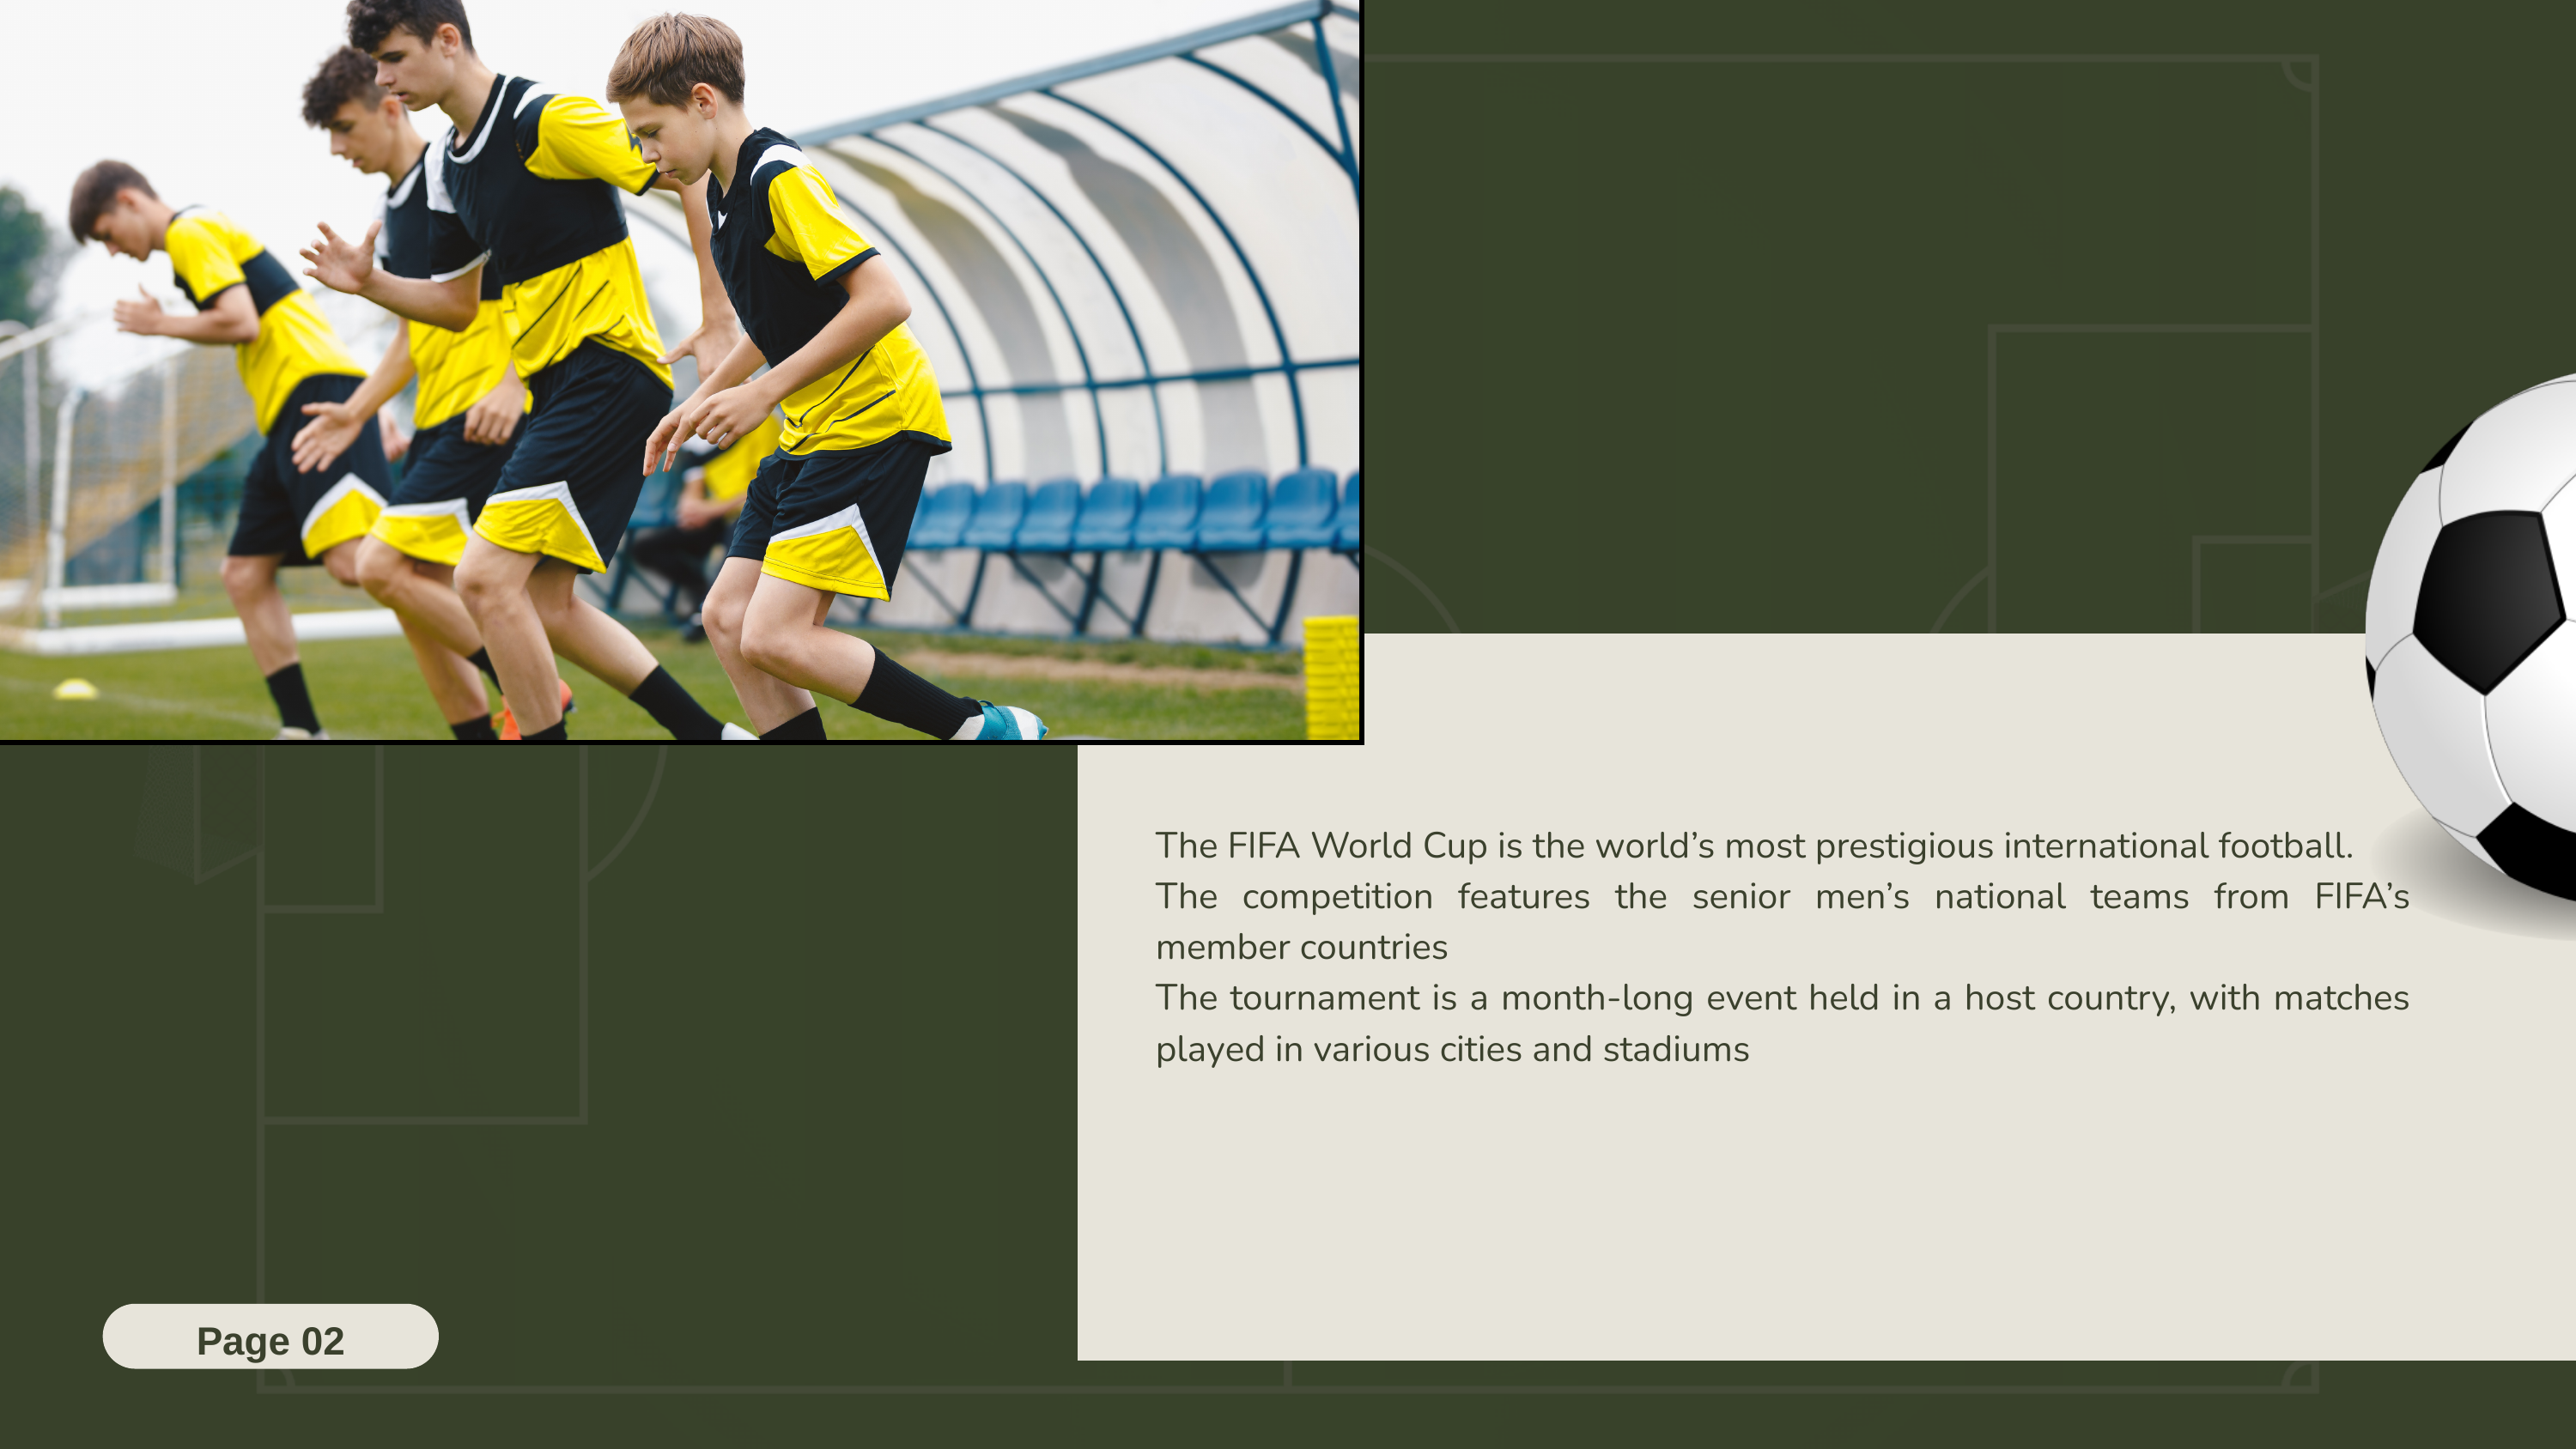

The FIFA World Cup is the world’s most prestigious international football.
The competition features the senior men’s national teams from FIFA’s member countries
The tournament is a month-long event held in a host country, with matches played in various cities and stadiums

Page 02